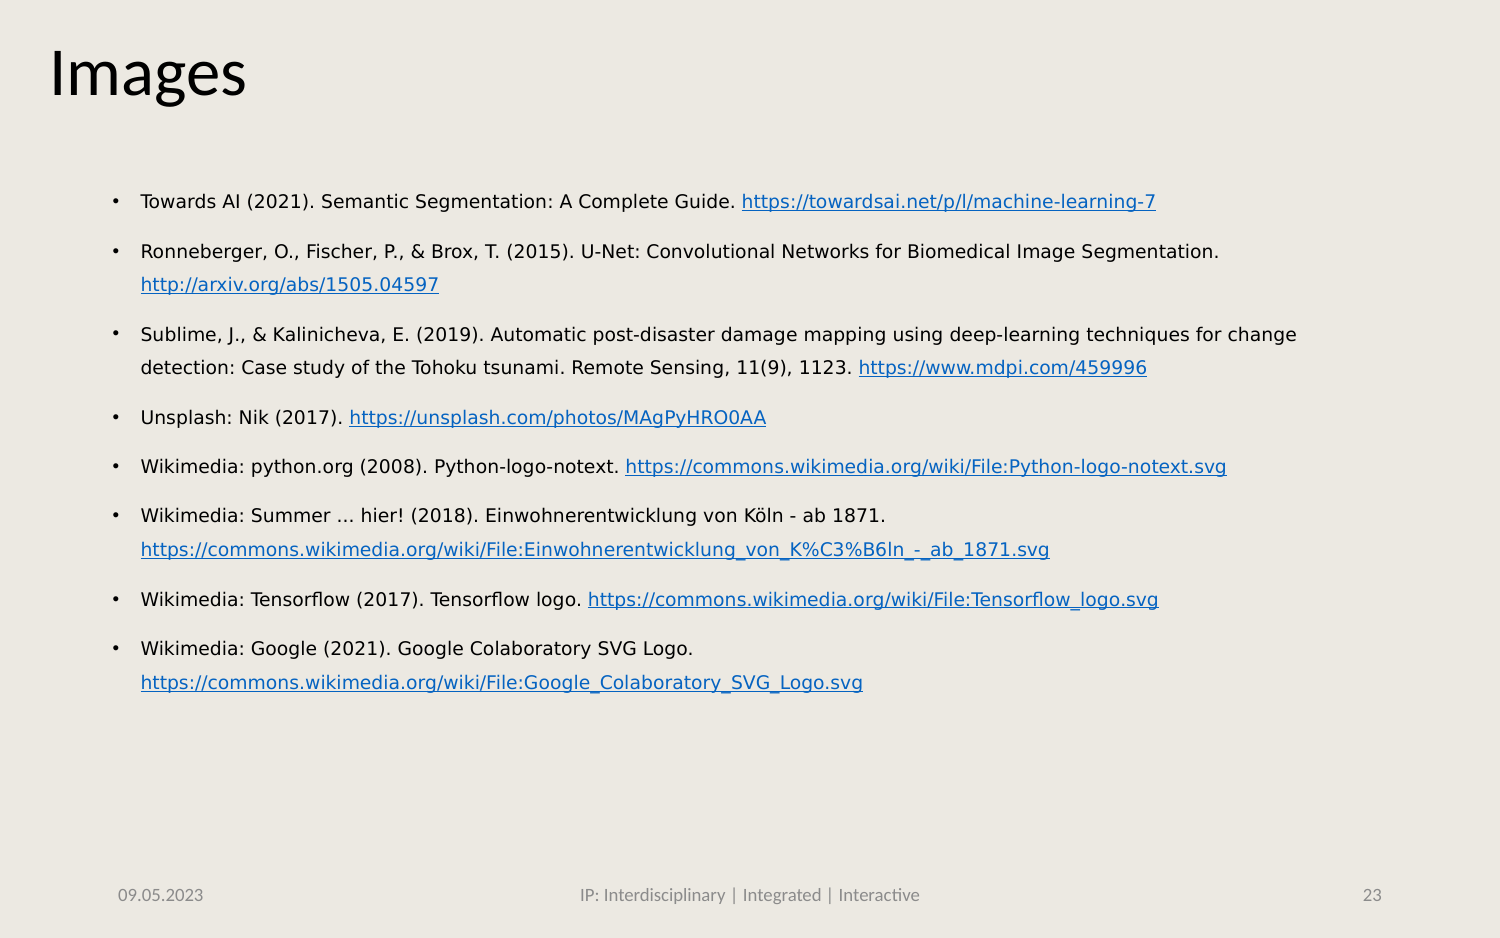

Images
Towards AI (2021). Semantic Segmentation: A Complete Guide. https://towardsai.net/p/l/machine-learning-7
Ronneberger, O., Fischer, P., & Brox, T. (2015). U-Net: Convolutional Networks for Biomedical Image Segmentation. http://arxiv.org/abs/1505.04597
Sublime, J., & Kalinicheva, E. (2019). Automatic post-disaster damage mapping using deep-learning techniques for change detection: Case study of the Tohoku tsunami. Remote Sensing, 11(9), 1123. https://www.mdpi.com/459996
Unsplash: Nik (2017). https://unsplash.com/photos/MAgPyHRO0AA
Wikimedia: python.org (2008). Python-logo-notext. https://commons.wikimedia.org/wiki/File:Python-logo-notext.svg
Wikimedia: Summer ... hier! (2018). Einwohnerentwicklung von Köln - ab 1871. https://commons.wikimedia.org/wiki/File:Einwohnerentwicklung_von_K%C3%B6ln_-_ab_1871.svg
Wikimedia: Tensorflow (2017). Tensorflow logo. https://commons.wikimedia.org/wiki/File:Tensorflow_logo.svg
Wikimedia: Google (2021). Google Colaboratory SVG Logo. https://commons.wikimedia.org/wiki/File:Google_Colaboratory_SVG_Logo.svg
09.05.2023
IP: Interdisciplinary | Integrated | Interactive
23